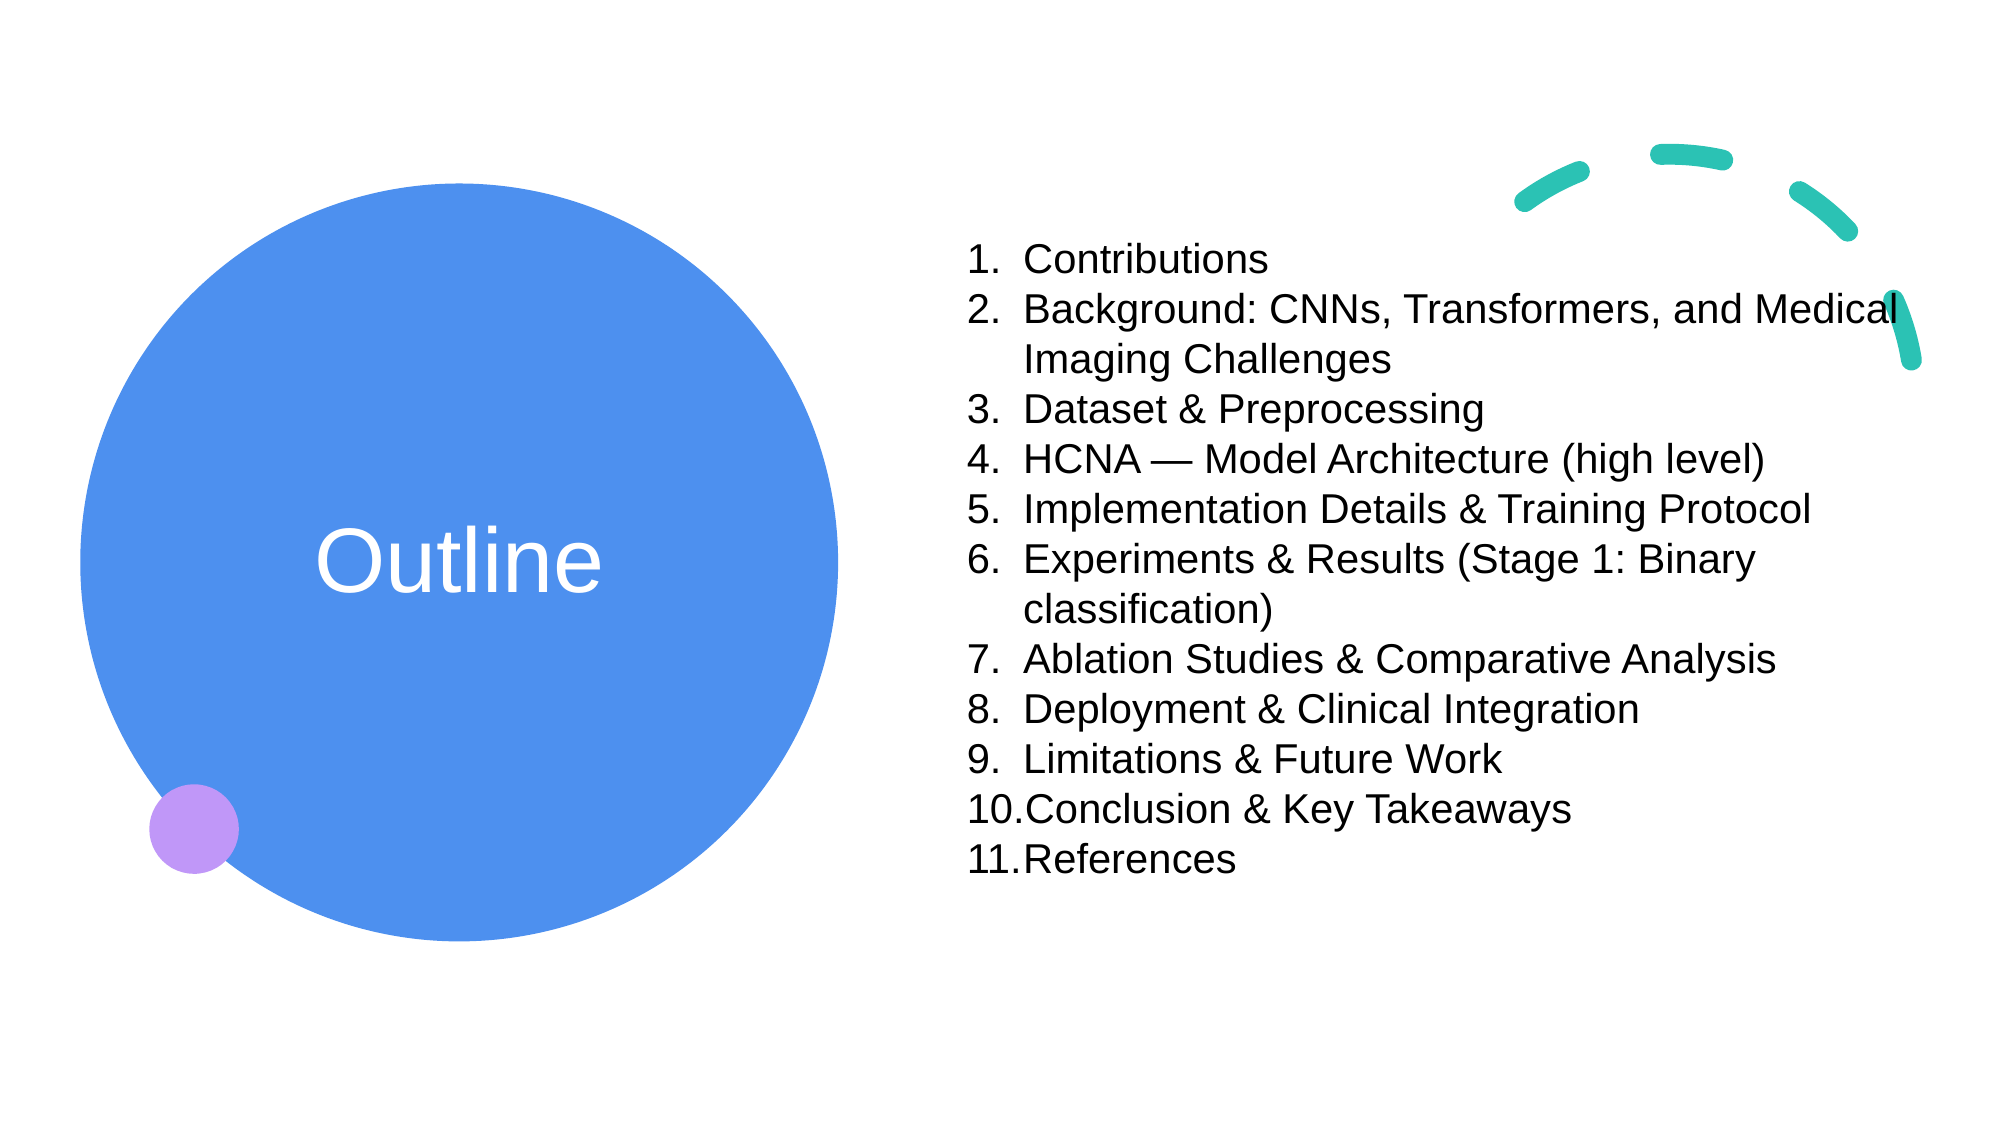

Contributions
Background: CNNs, Transformers, and Medical Imaging Challenges
Dataset & Preprocessing
HCNA — Model Architecture (high level)
Implementation Details & Training Protocol
Experiments & Results (Stage 1: Binary classification)
Ablation Studies & Comparative Analysis
Deployment & Clinical Integration
Limitations & Future Work
Conclusion & Key Takeaways
References

# Outline